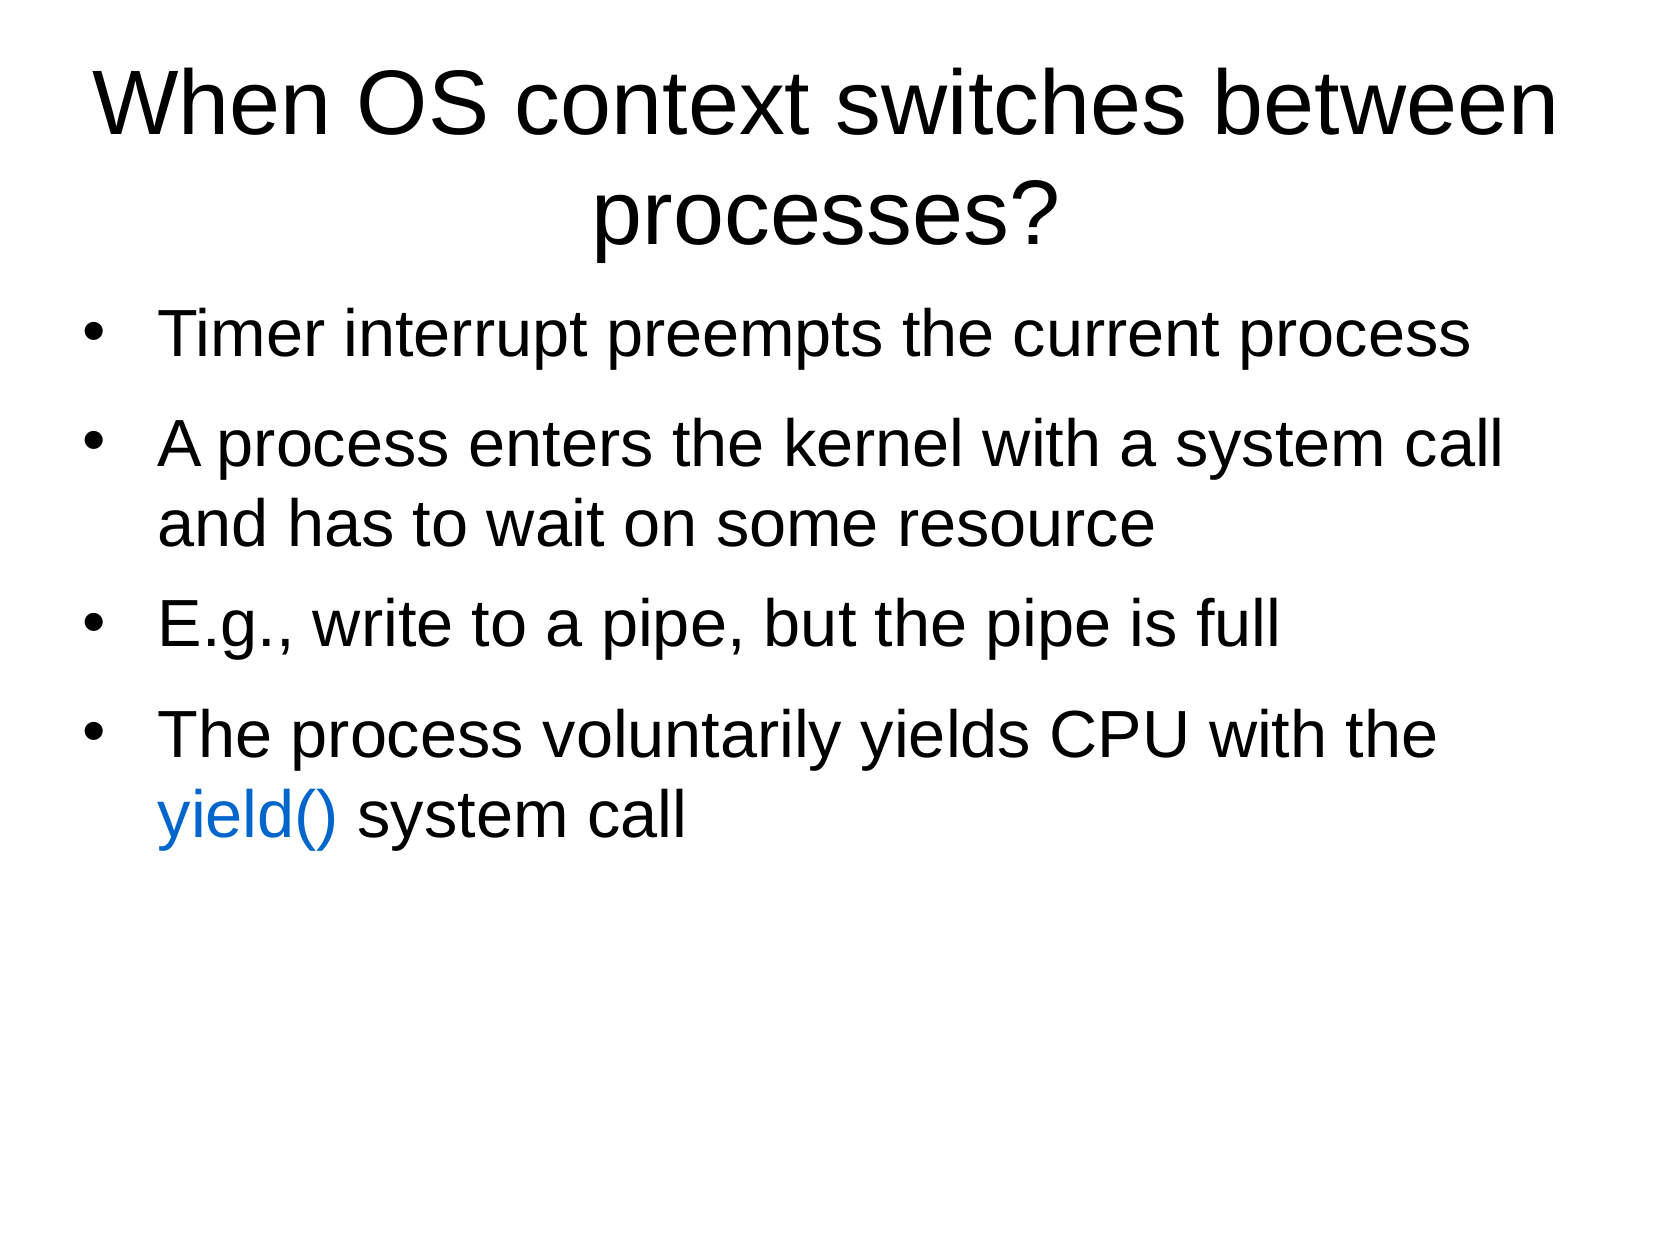

When OS context switches between processes?
Timer interrupt preempts the current process
A process enters the kernel with a system call and has to wait on some resource
E.g., write to a pipe, but the pipe is full
The process voluntarily yields CPU with the yield() system call